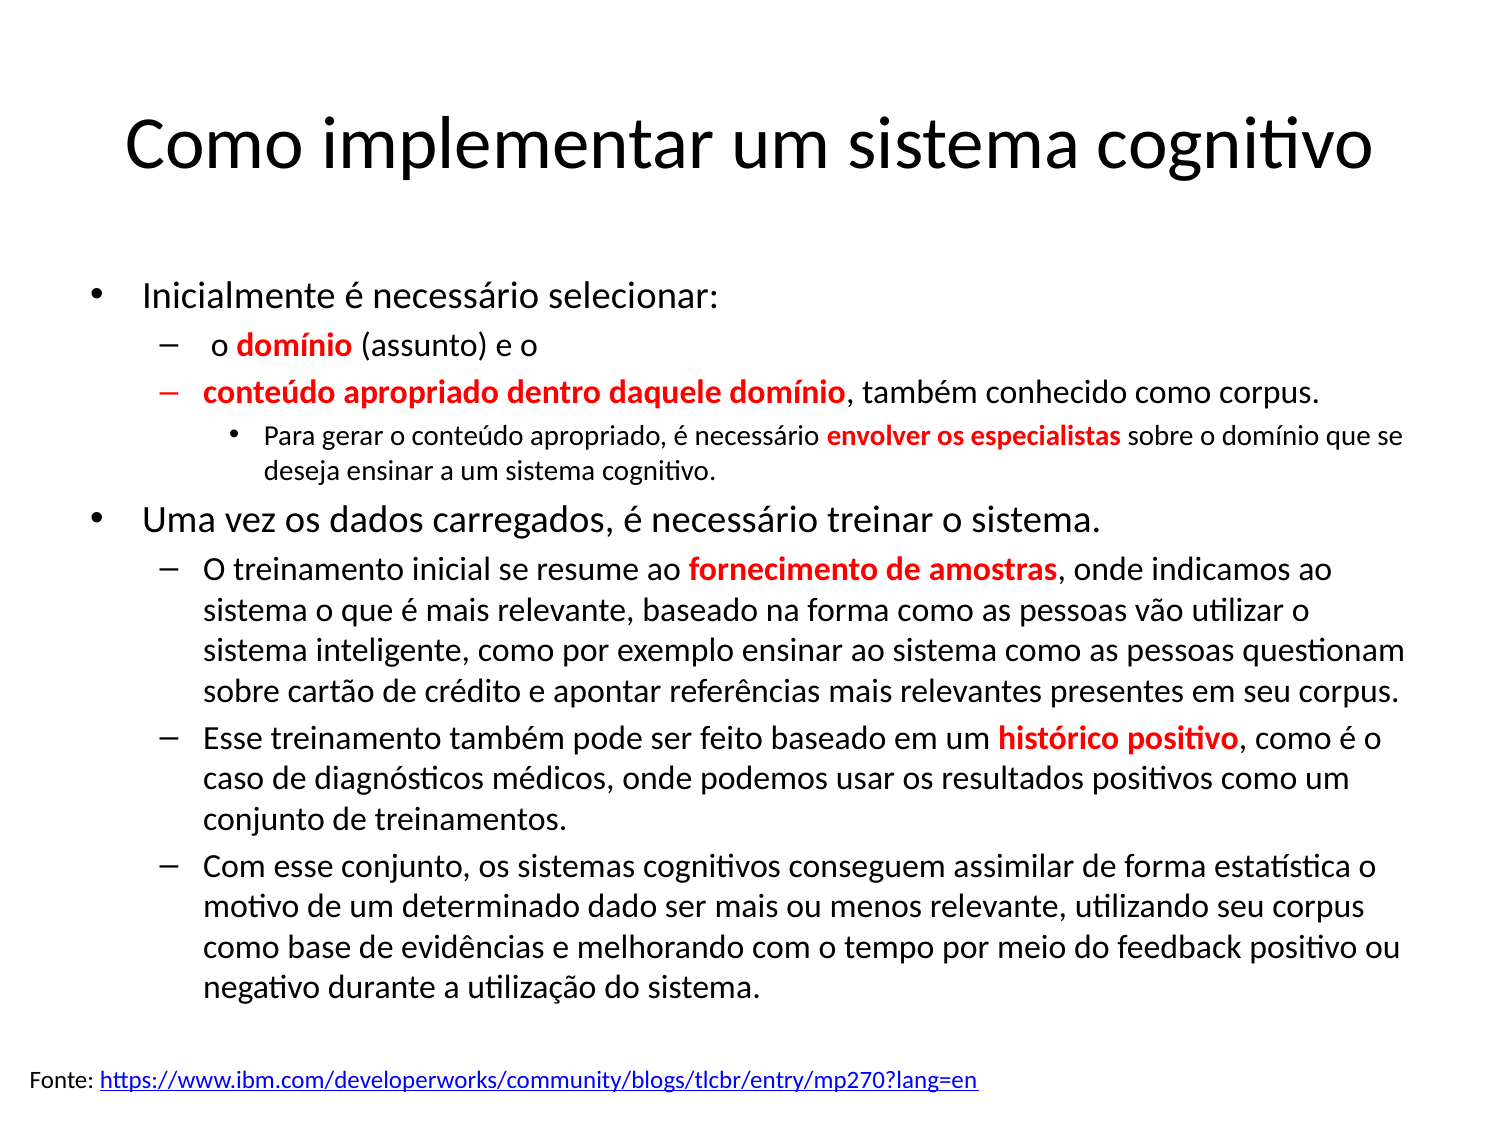

# Como implementar um sistema cognitivo
Inicialmente é necessário selecionar:
 o domínio (assunto) e o
conteúdo apropriado dentro daquele domínio, também conhecido como corpus.
Para gerar o conteúdo apropriado, é necessário envolver os especialistas sobre o domínio que se deseja ensinar a um sistema cognitivo.
Uma vez os dados carregados, é necessário treinar o sistema.
O treinamento inicial se resume ao fornecimento de amostras, onde indicamos ao sistema o que é mais relevante, baseado na forma como as pessoas vão utilizar o sistema inteligente, como por exemplo ensinar ao sistema como as pessoas questionam sobre cartão de crédito e apontar referências mais relevantes presentes em seu corpus.
Esse treinamento também pode ser feito baseado em um histórico positivo, como é o caso de diagnósticos médicos, onde podemos usar os resultados positivos como um conjunto de treinamentos.
Com esse conjunto, os sistemas cognitivos conseguem assimilar de forma estatística o motivo de um determinado dado ser mais ou menos relevante, utilizando seu corpus como base de evidências e melhorando com o tempo por meio do feedback positivo ou negativo durante a utilização do sistema.
Fonte: https://www.ibm.com/developerworks/community/blogs/tlcbr/entry/mp270?lang=en